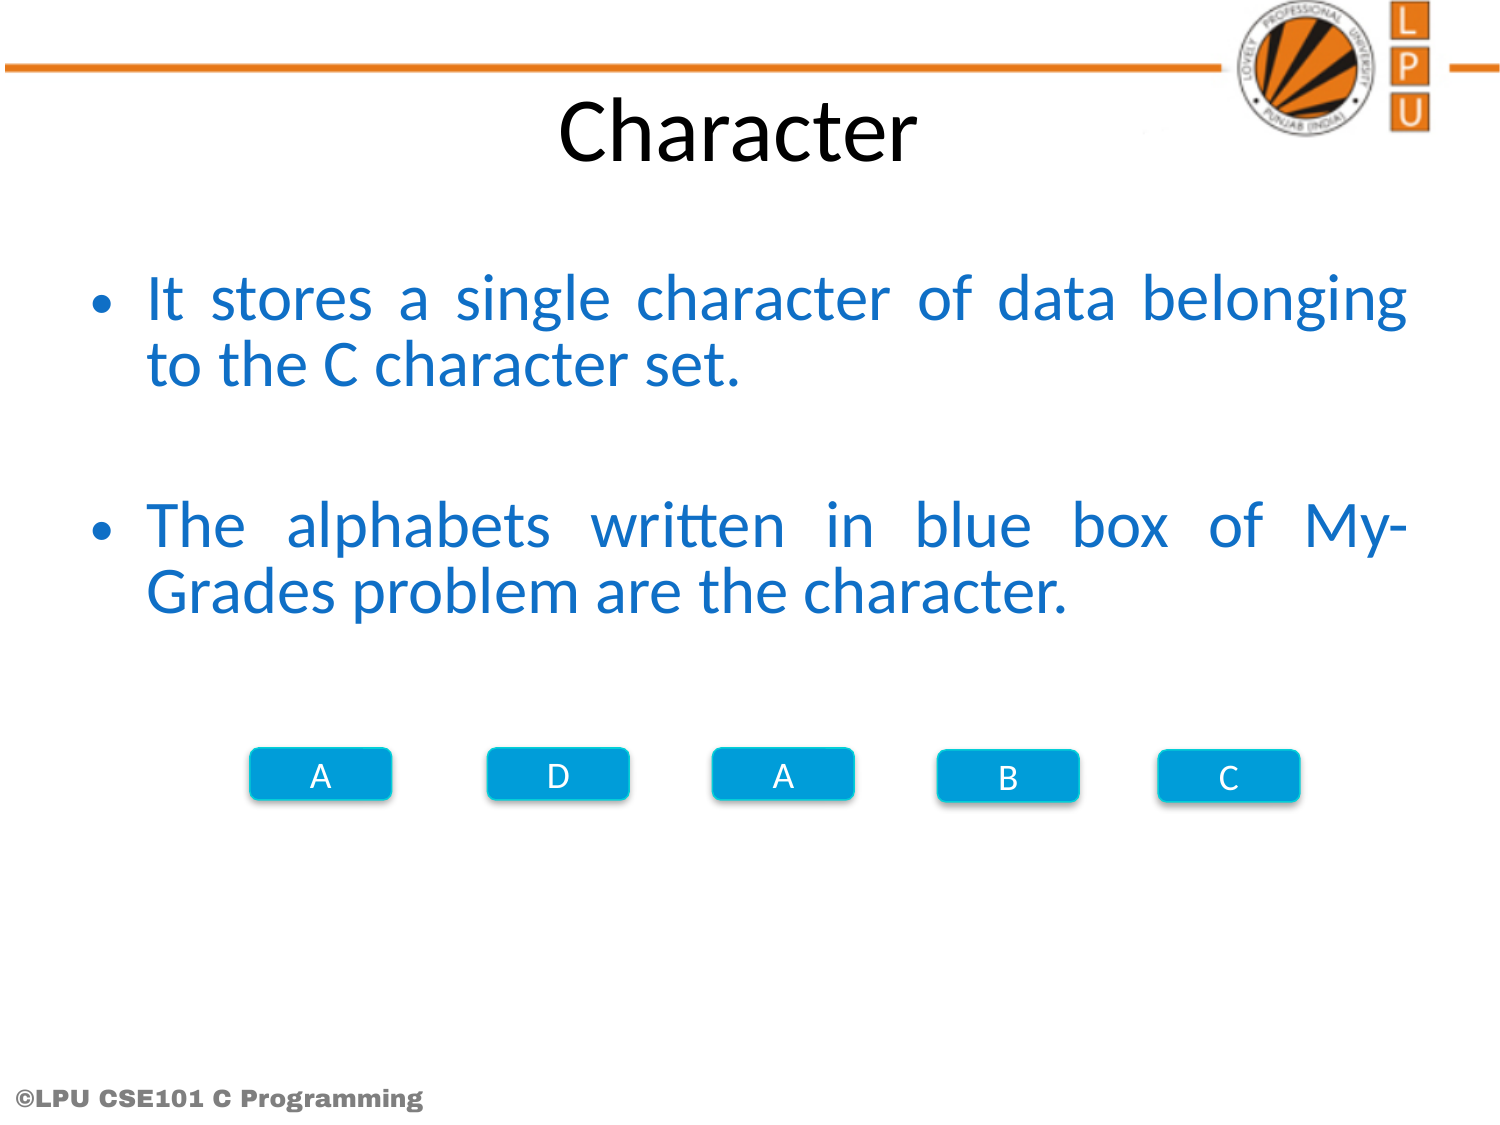

# Character
It stores a single character of data belonging to the C character set.

The alphabets written in blue box of My-Grades problem are the character.
A
D
A
B
C